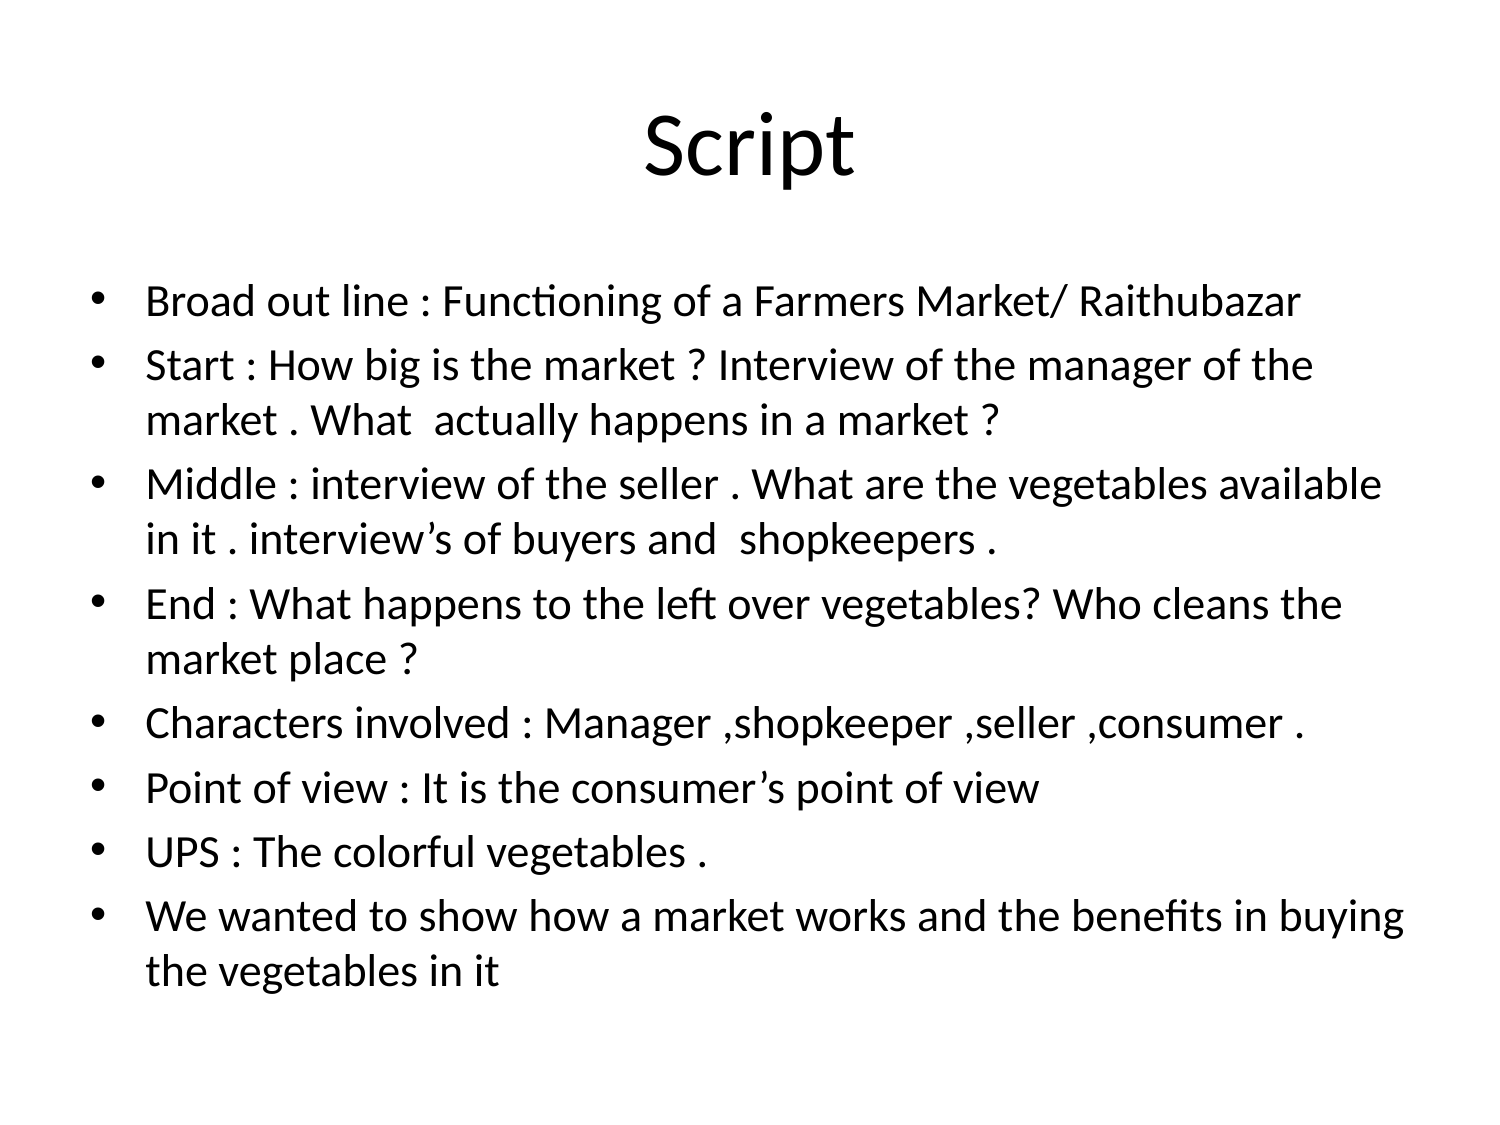

# Script
Broad out line : Functioning of a Farmers Market/ Raithubazar
Start : How big is the market ? Interview of the manager of the market . What  actually happens in a market ?
Middle : interview of the seller . What are the vegetables available in it . interview’s of buyers and  shopkeepers .
End : What happens to the left over vegetables? Who cleans the market place ?
Characters involved : Manager ,shopkeeper ,seller ,consumer .
Point of view : It is the consumer’s point of view
UPS : The colorful vegetables .
We wanted to show how a market works and the benefits in buying the vegetables in it